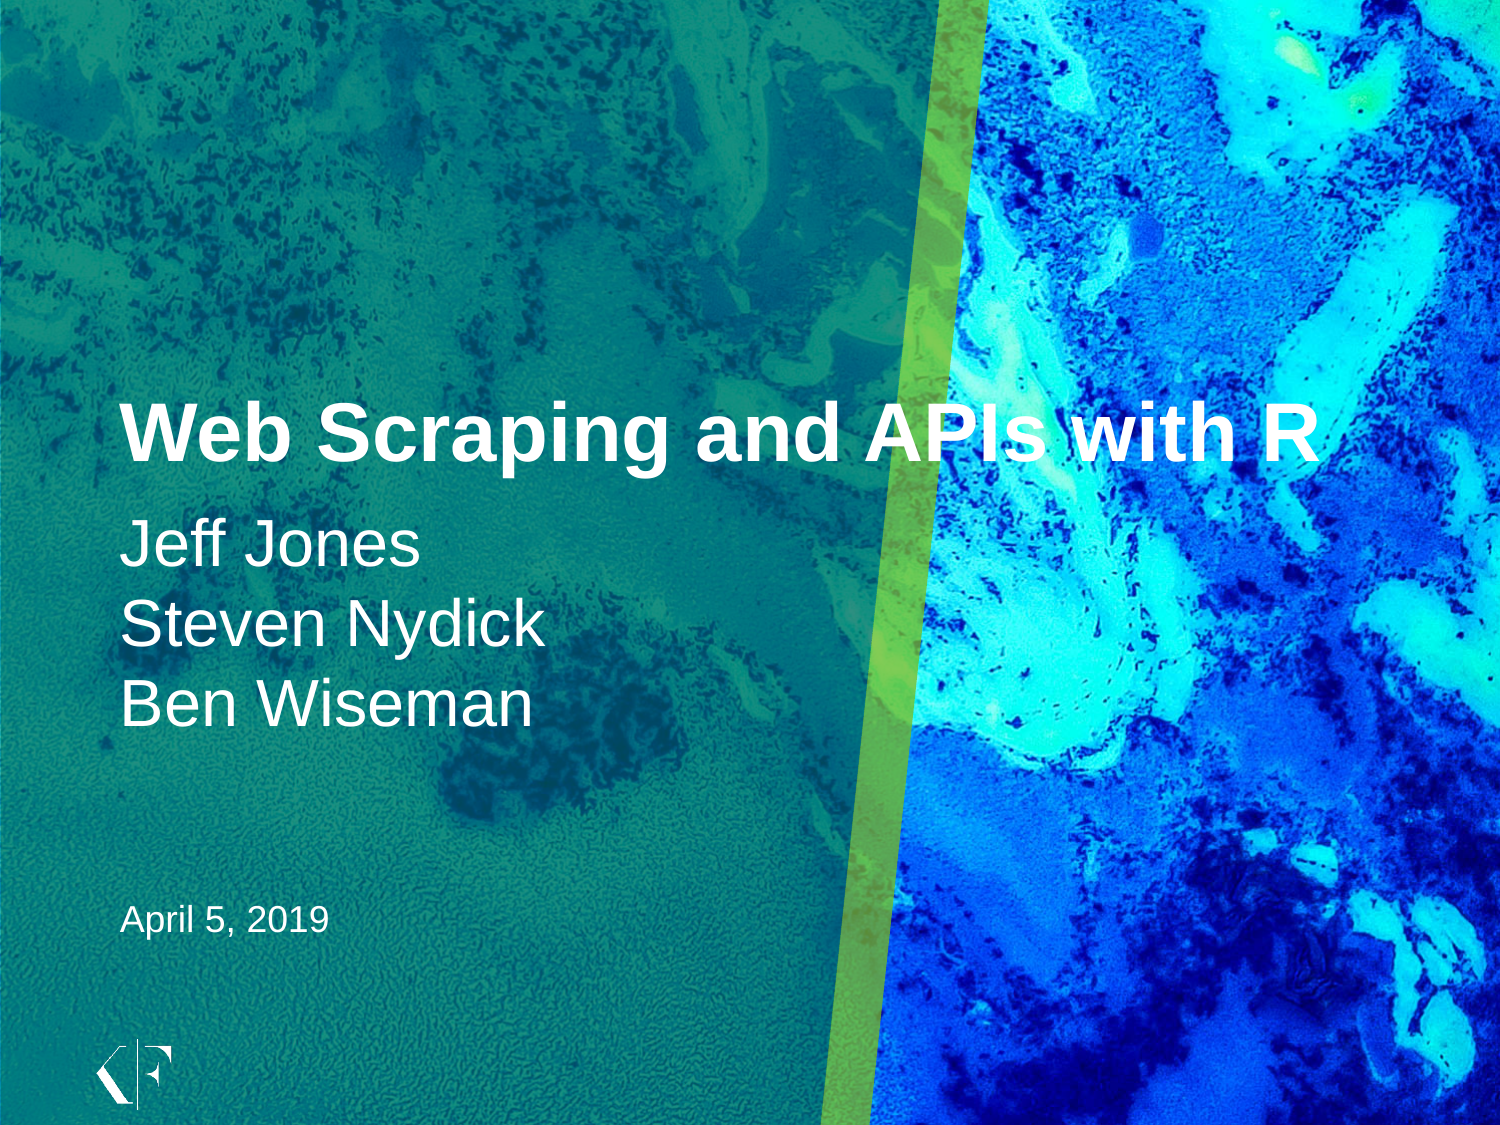

# Web Scraping and APIs with R
Jeff Jones
Steven Nydick
Ben Wiseman
April 5, 2019